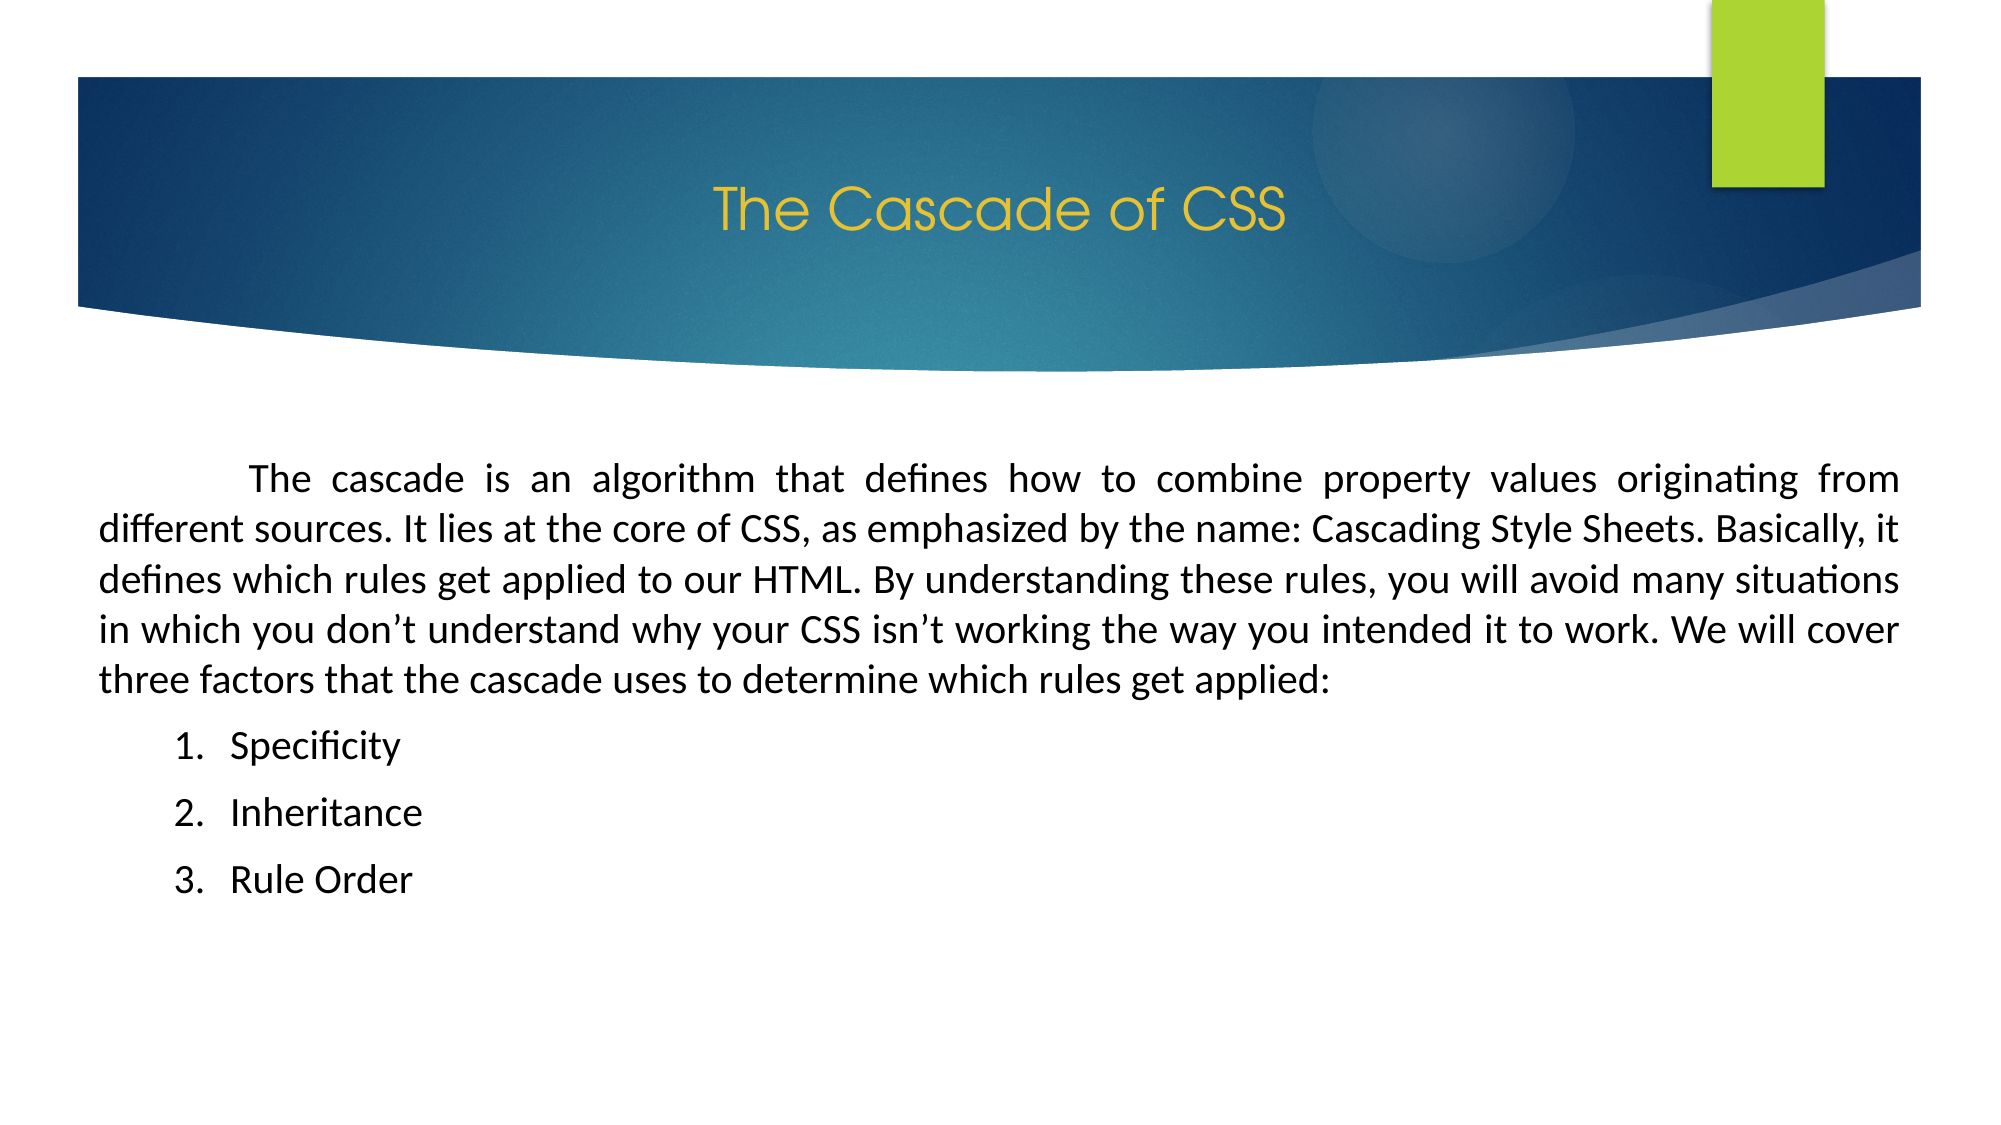

# The Cascade of CSS
	The cascade is an algorithm that defines how to combine property values originating from different sources. It lies at the core of CSS, as emphasized by the name: Cascading Style Sheets. Basically, it defines which rules get applied to our HTML. By understanding these rules, you will avoid many situations in which you don’t understand why your CSS isn’t working the way you intended it to work. We will cover three factors that the cascade uses to determine which rules get applied:
Specificity
Inheritance
Rule Order